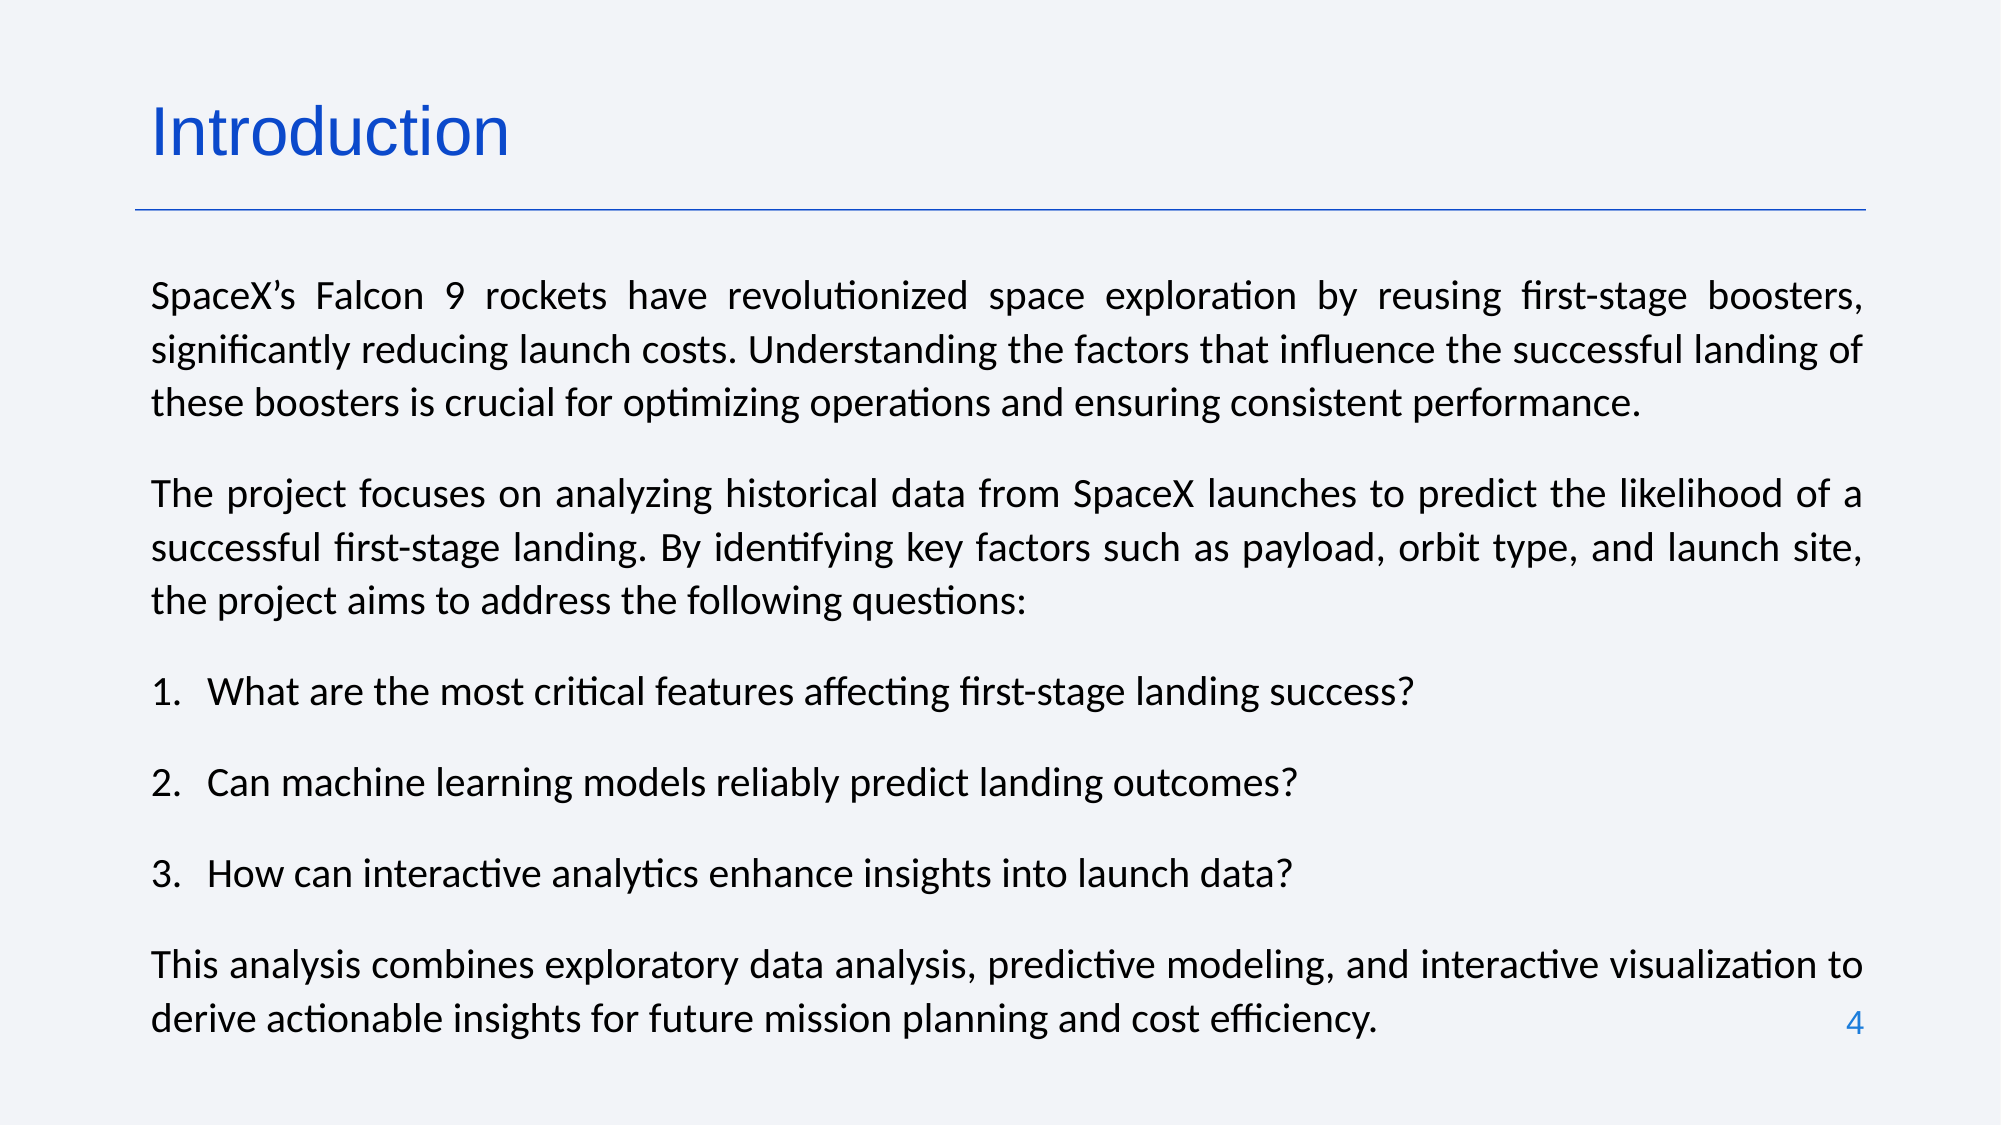

Introduction
SpaceX’s Falcon 9 rockets have revolutionized space exploration by reusing first-stage boosters, significantly reducing launch costs. Understanding the factors that influence the successful landing of these boosters is crucial for optimizing operations and ensuring consistent performance.
The project focuses on analyzing historical data from SpaceX launches to predict the likelihood of a successful first-stage landing. By identifying key factors such as payload, orbit type, and launch site, the project aims to address the following questions:
What are the most critical features affecting first-stage landing success?
Can machine learning models reliably predict landing outcomes?
How can interactive analytics enhance insights into launch data?
This analysis combines exploratory data analysis, predictive modeling, and interactive visualization to derive actionable insights for future mission planning and cost efficiency.
4